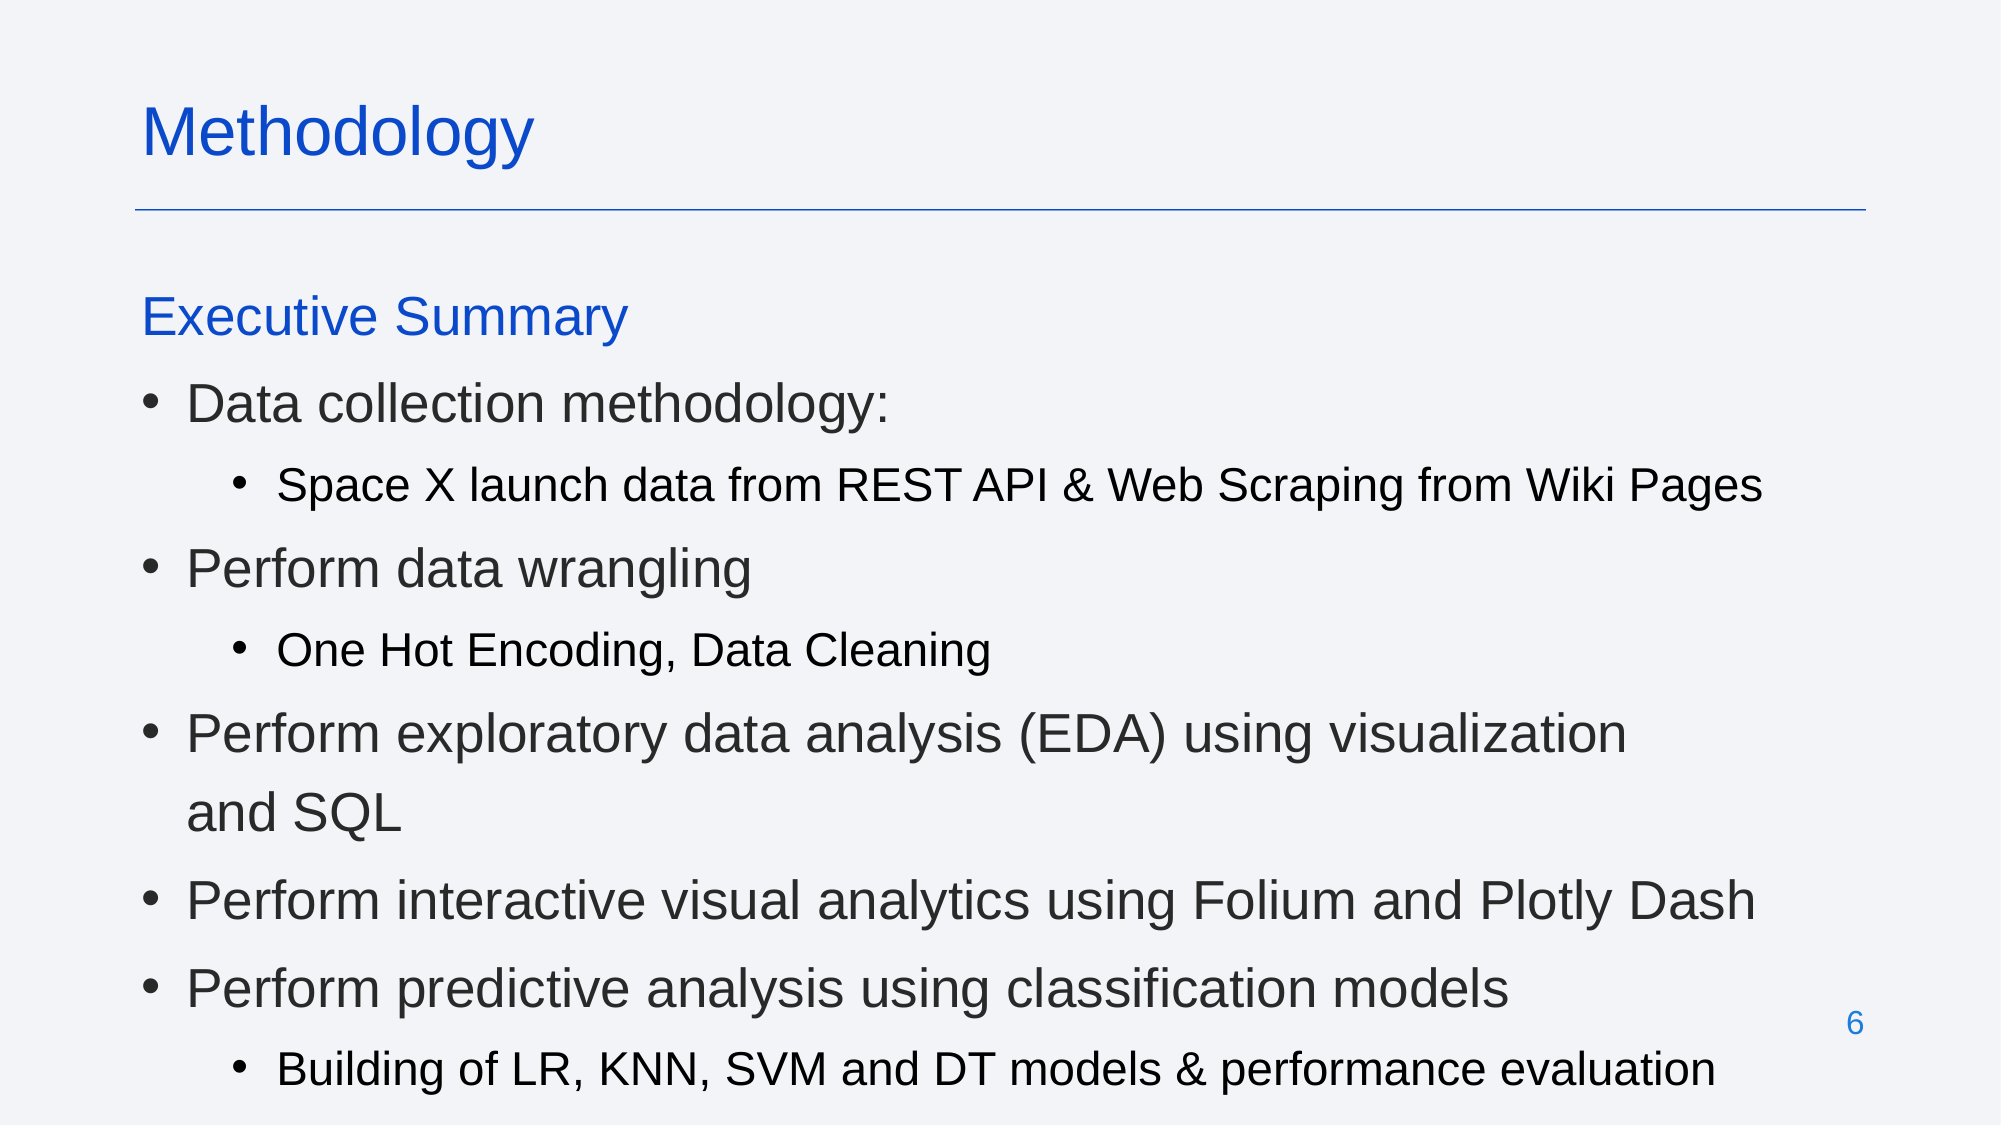

Methodology
Executive Summary
Data collection methodology:
Space X launch data from REST API & Web Scraping from Wiki Pages
Perform data wrangling
One Hot Encoding, Data Cleaning
Perform exploratory data analysis (EDA) using visualization and SQL
Perform interactive visual analytics using Folium and Plotly Dash
Perform predictive analysis using classification models
Building of LR, KNN, SVM and DT models & performance evaluation

6